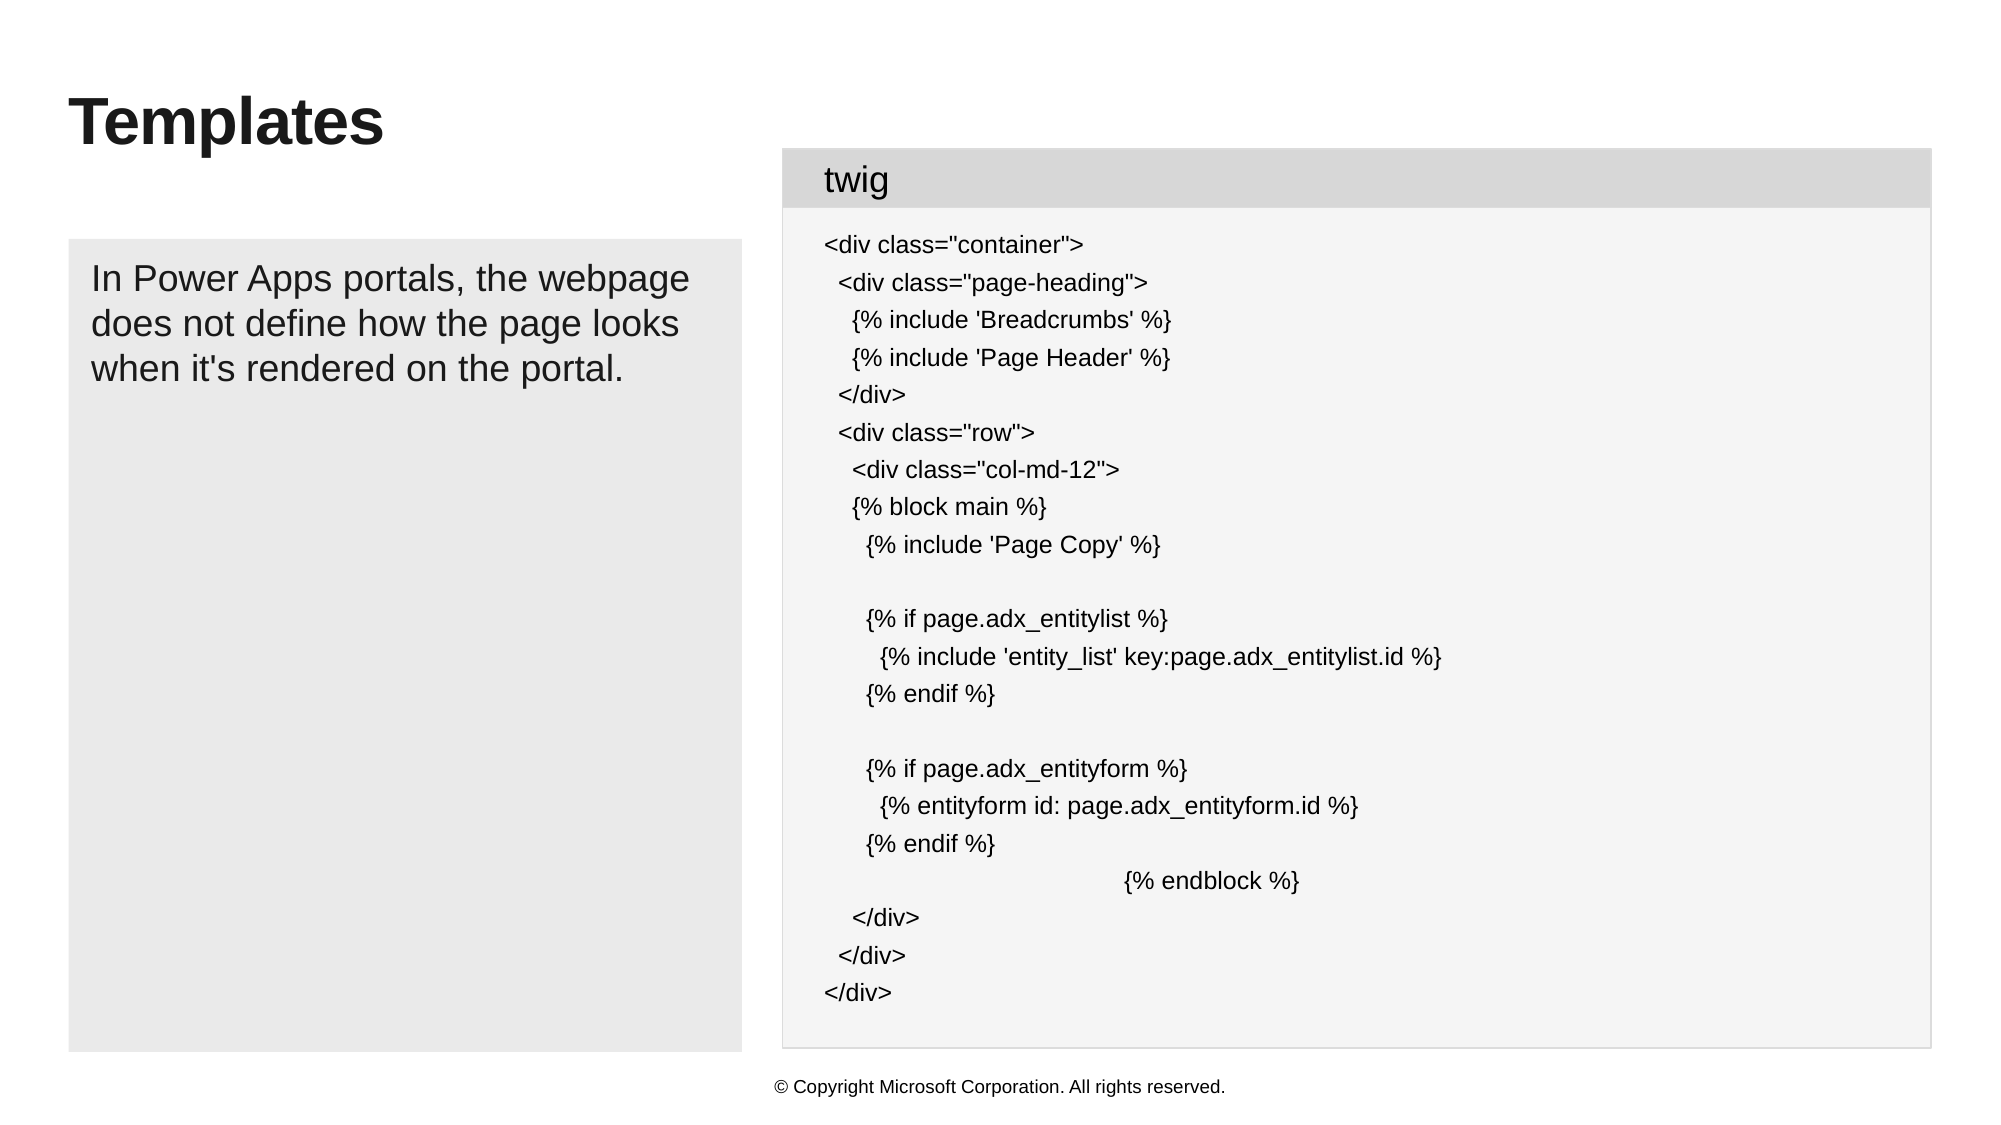

# Templates
twig
<div class="container">
  <div class="page-heading">
    {% include 'Breadcrumbs' %}
    {% include 'Page Header' %}
  </div>
  <div class="row">
    <div class="col-md-12">
    {% block main %}
      {% include 'Page Copy' %}
      {% if page.adx_entitylist %}
        {% include 'entity_list' key:page.adx_entitylist.id %}
      {% endif %}
      {% if page.adx_entityform %}
        {% entityform id: page.adx_entityform.id %}
      {% endif %}
		{% endblock %}
    </div>
  </div>
</div>
In Power Apps portals, the webpage does not define how the page looks when it's rendered on the portal.